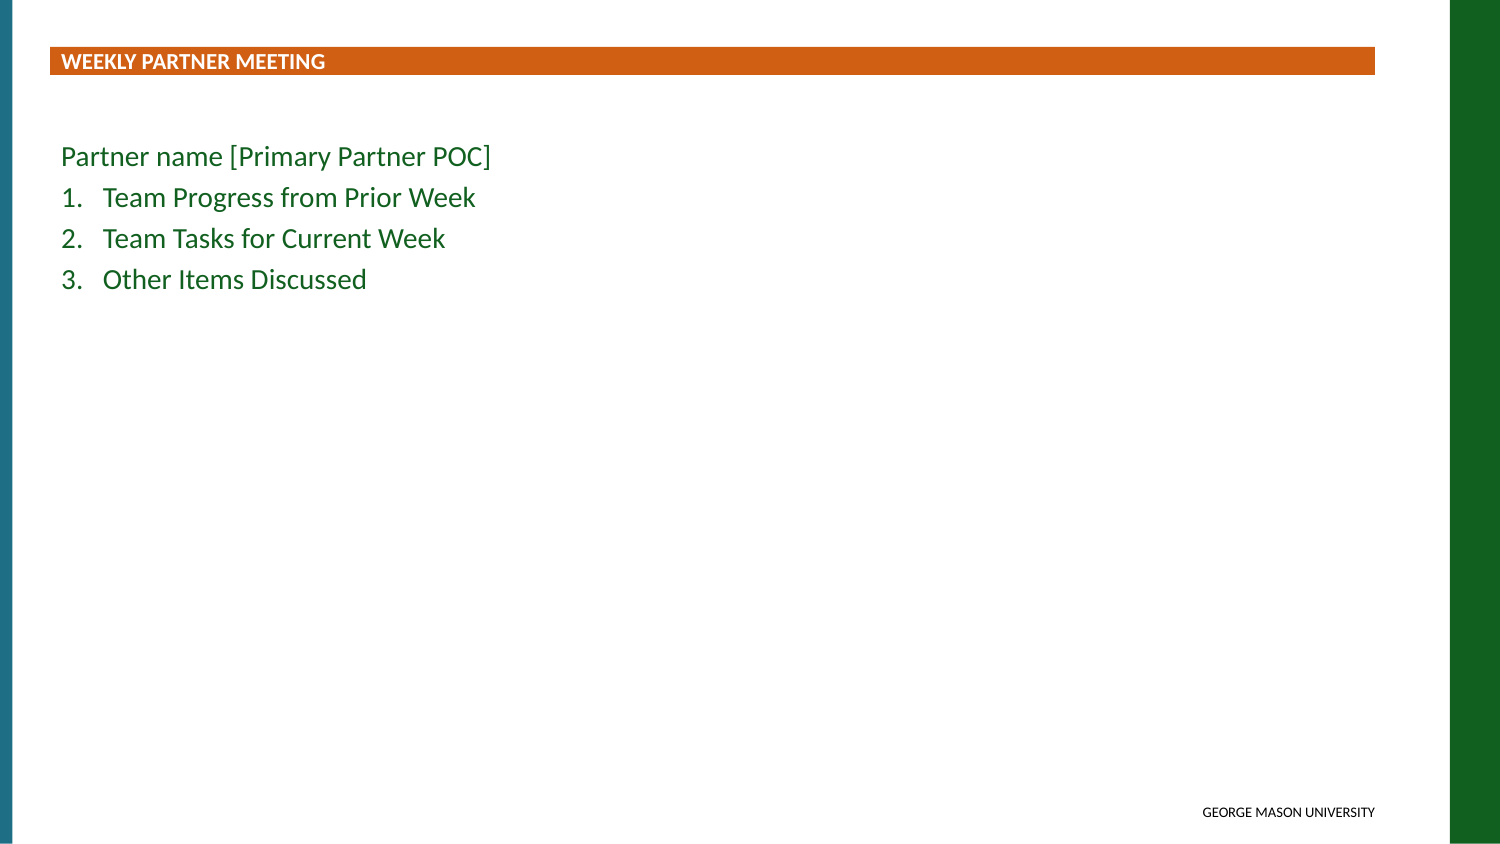

WEEKLY PARTNER MEETING
Partner name [Primary Partner POC]
Team Progress from Prior Week
Team Tasks for Current Week
Other Items Discussed